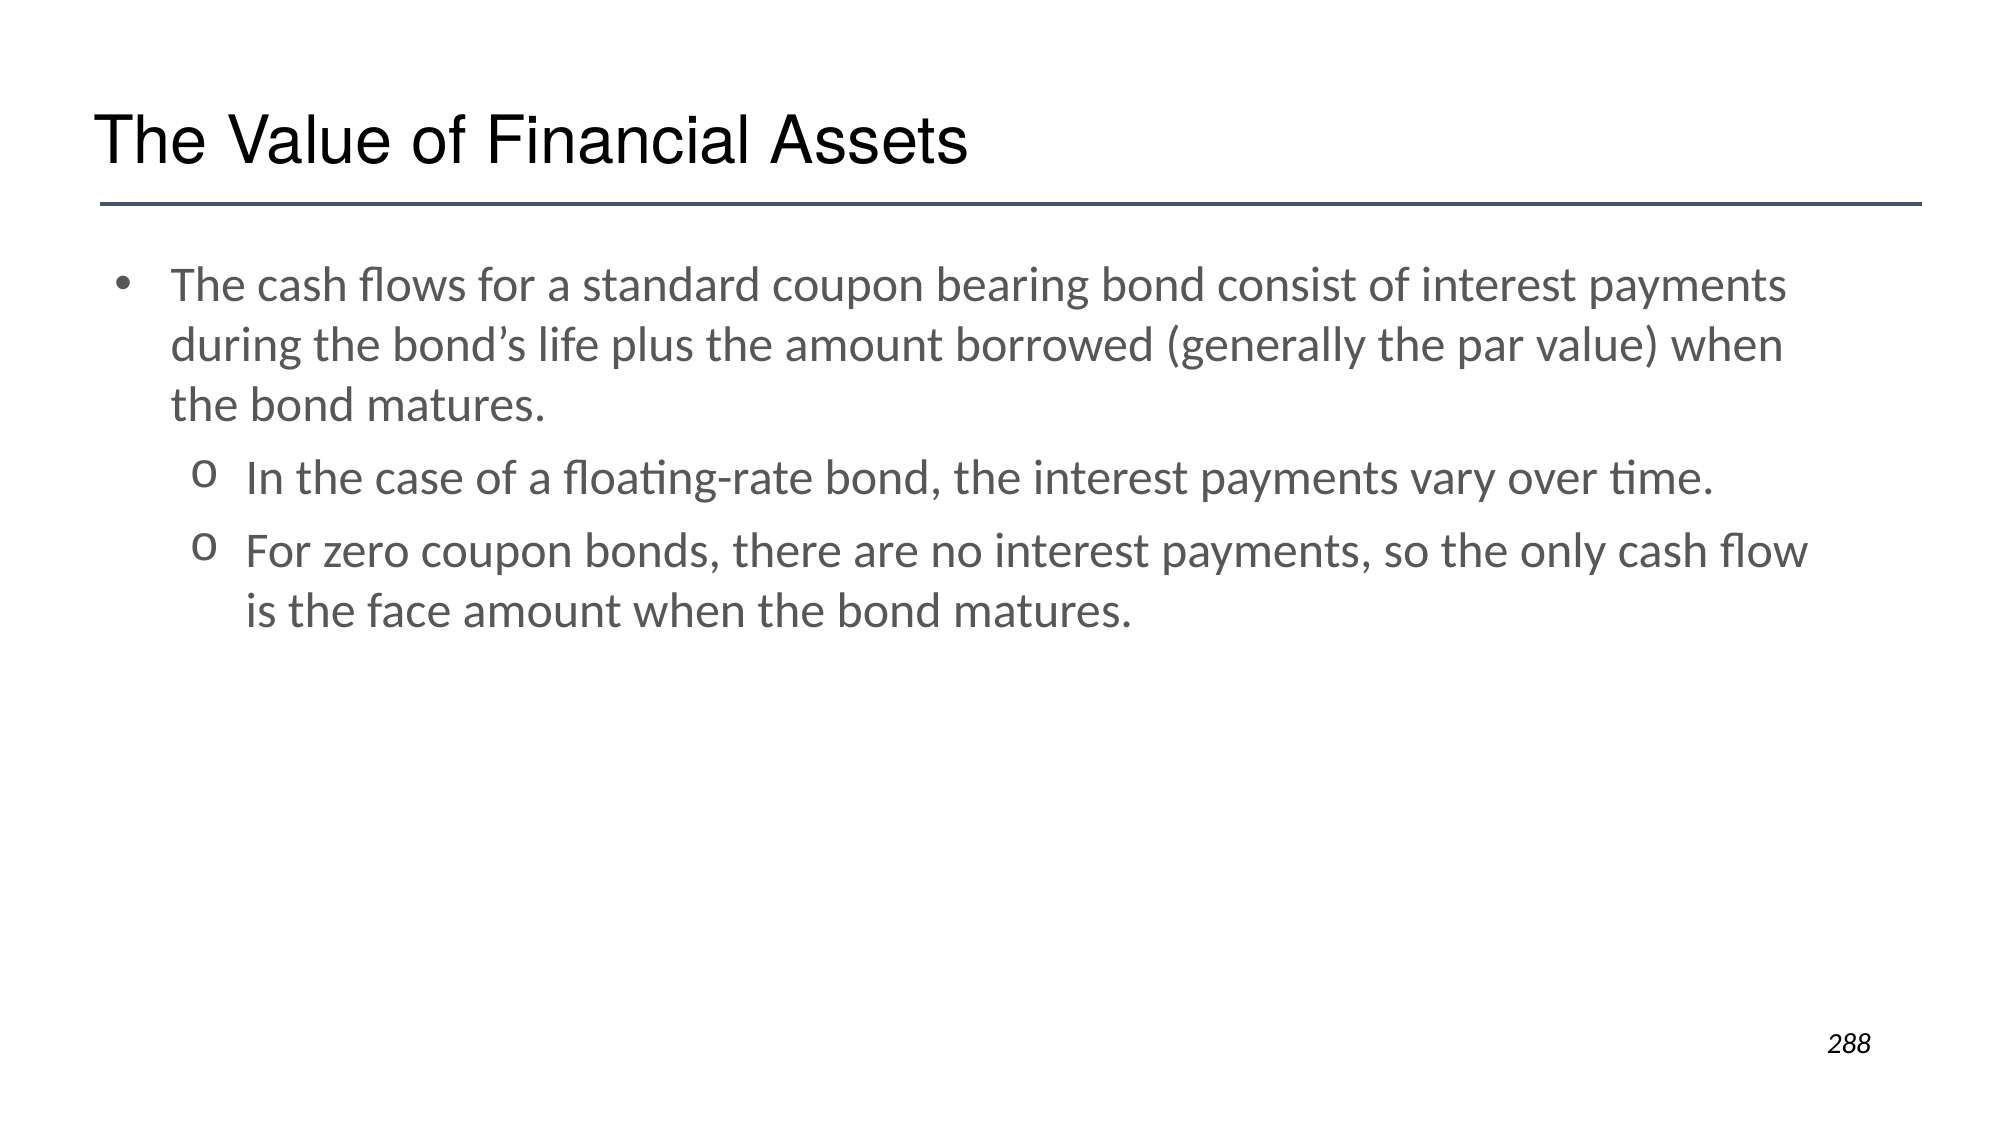

# The Value of Financial Assets
The cash flows for a standard coupon bearing bond consist of interest payments during the bond’s life plus the amount borrowed (generally the par value) when the bond matures.
In the case of a floating-rate bond, the interest payments vary over time.
For zero coupon bonds, there are no interest payments, so the only cash flow is the face amount when the bond matures.